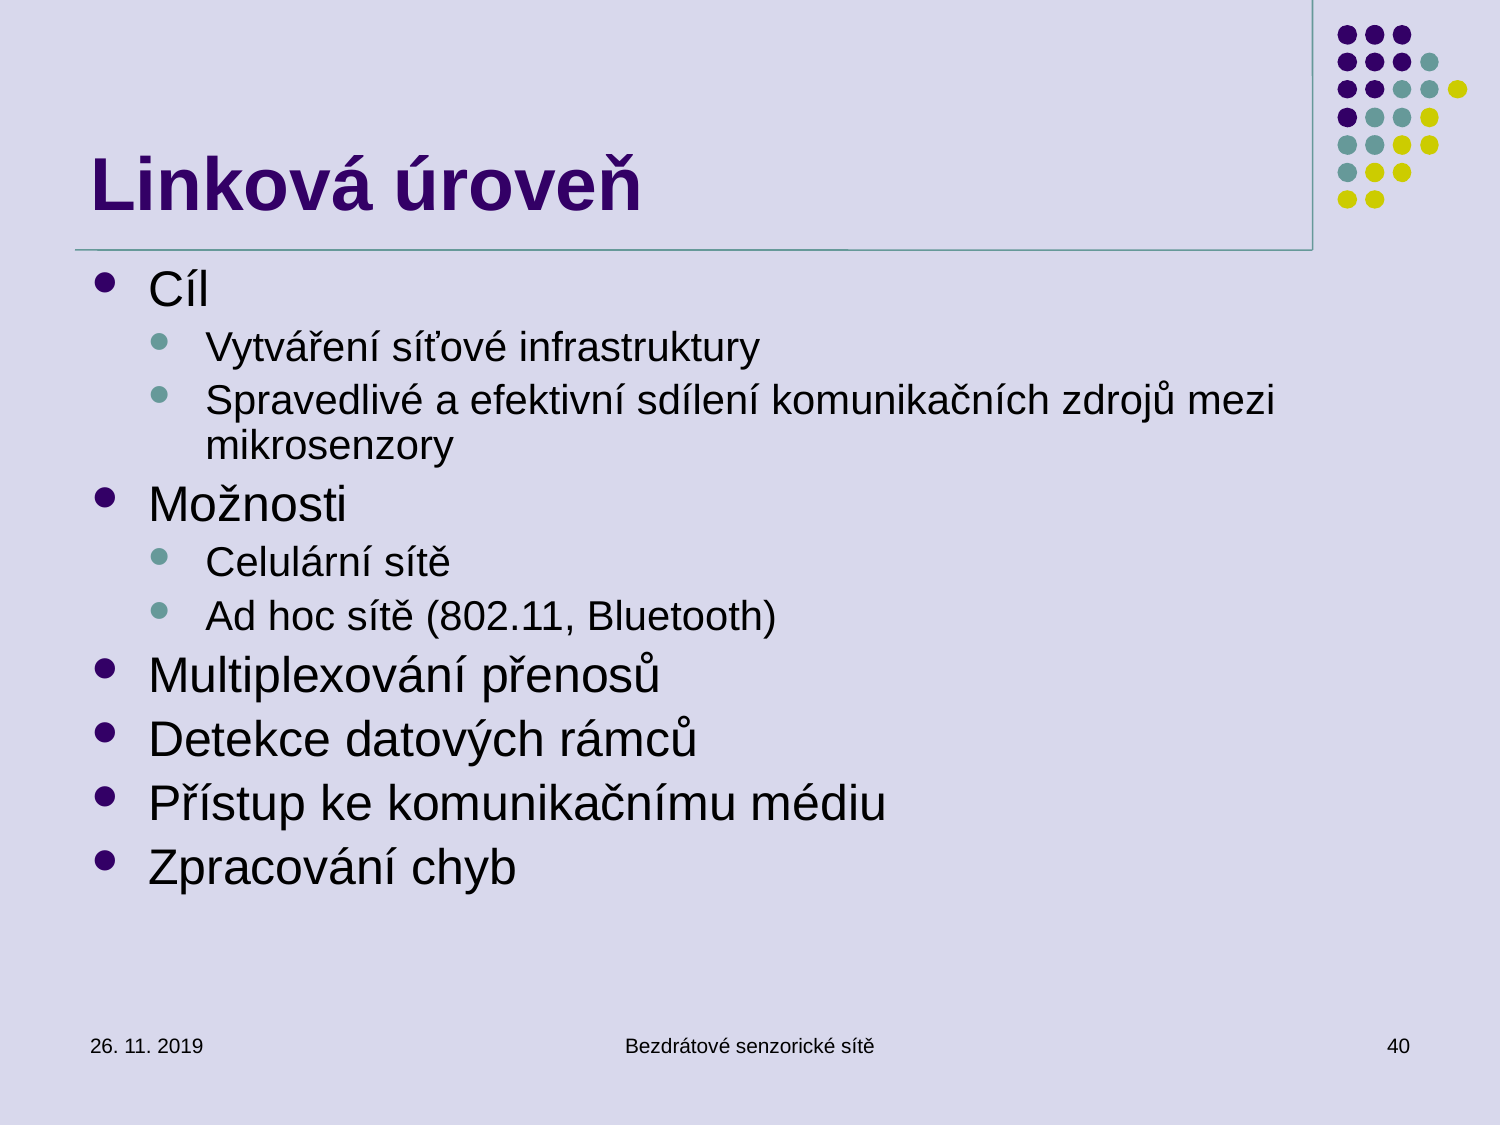

# Linková úroveň
Cíl
Vytváření síťové infrastruktury
Spravedlivé a efektivní sdílení komunikačních zdrojů mezi mikrosenzory
Možnosti
Celulární sítě
Ad hoc sítě (802.11, Bluetooth)
Multiplexování přenosů
Detekce datových rámců
Přístup ke komunikačnímu médiu
Zpracování chyb

26. 11. 2019
Bezdrátové senzorické sítě
40